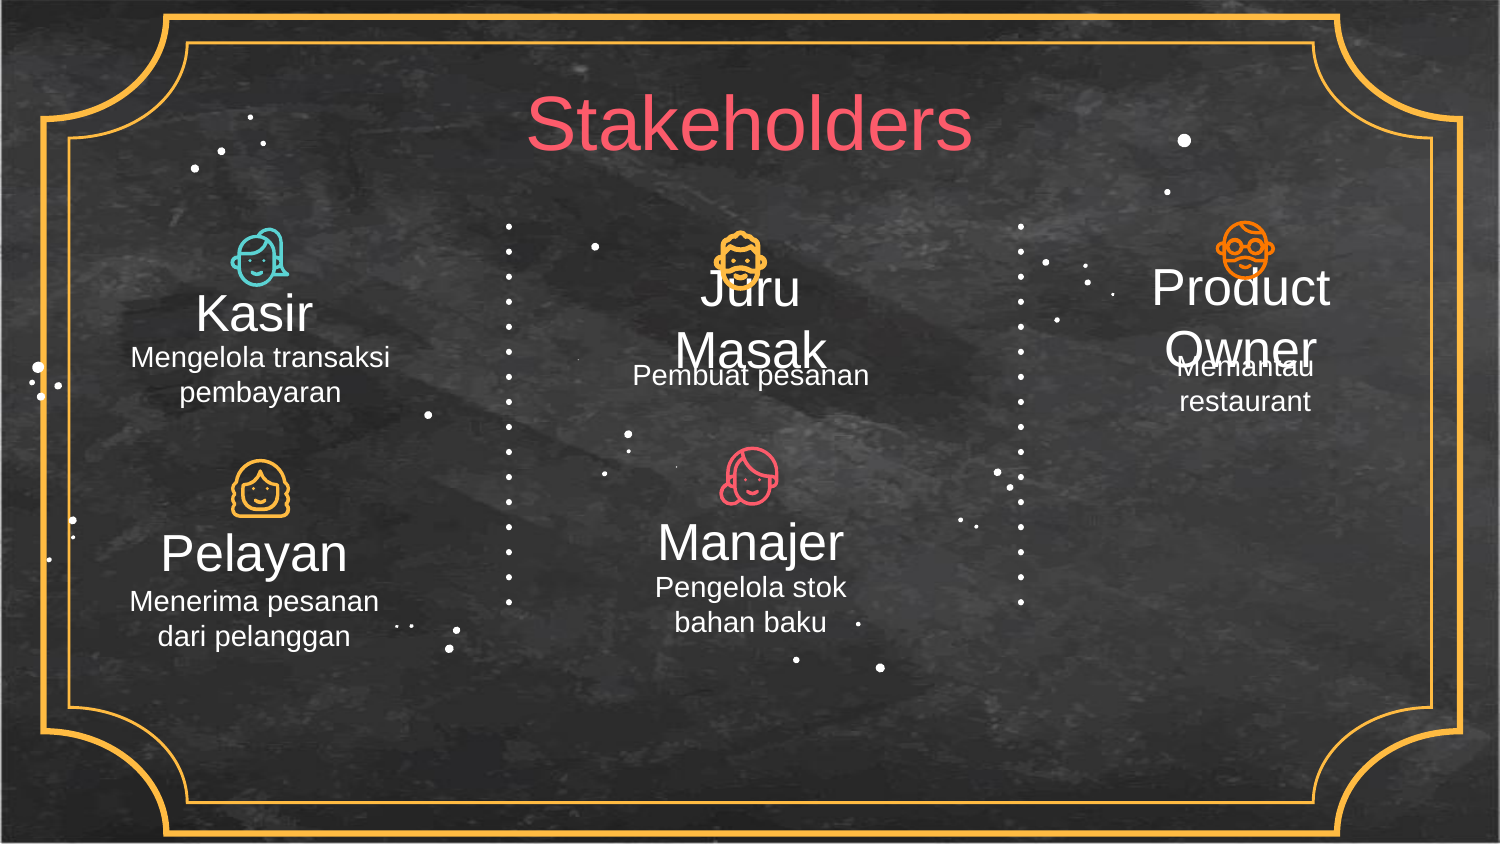

Stakeholders

# Kasir
Product Owner
Juru Masak
Mengelola transaksi pembayaran
Pembuat pesanan
Memantau restaurant

Manajer

Pelayan
Menerima pesanan dari pelanggan
Pengelola stok bahan baku